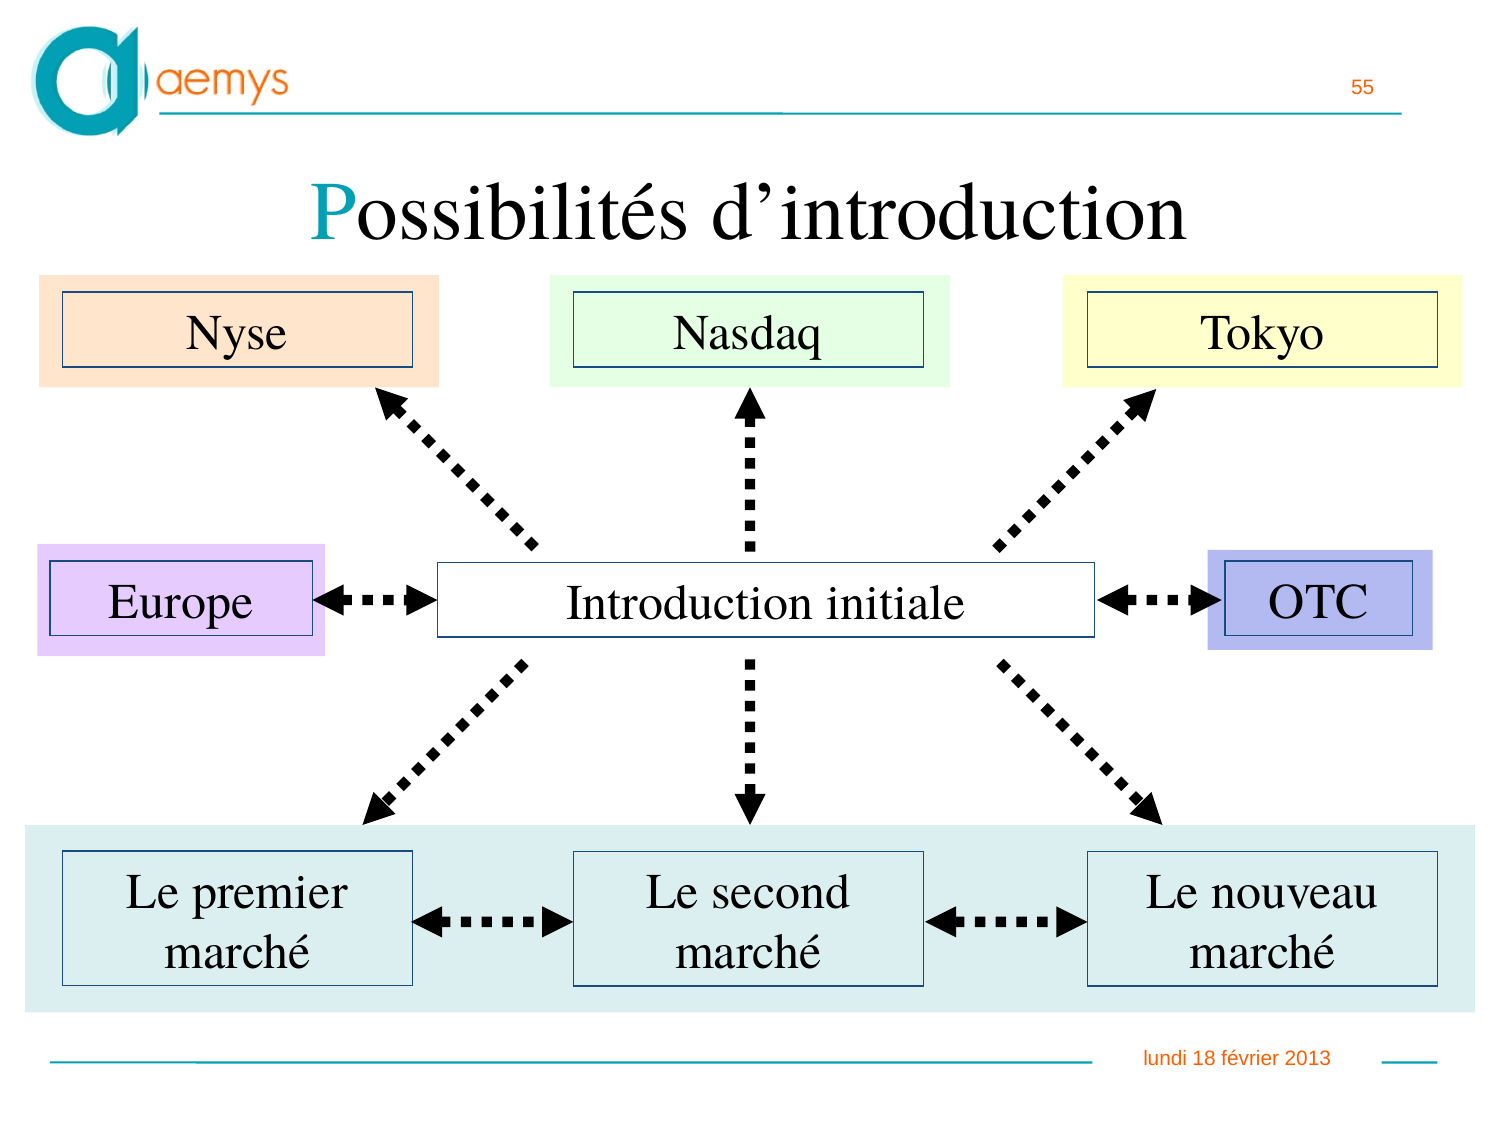

Possibilités d’introduction

Nyse
Nasdaq
Tokyo

Europe
OTC
Introduction initiale

Le premier
marché
Le second marché
Le nouveau marché